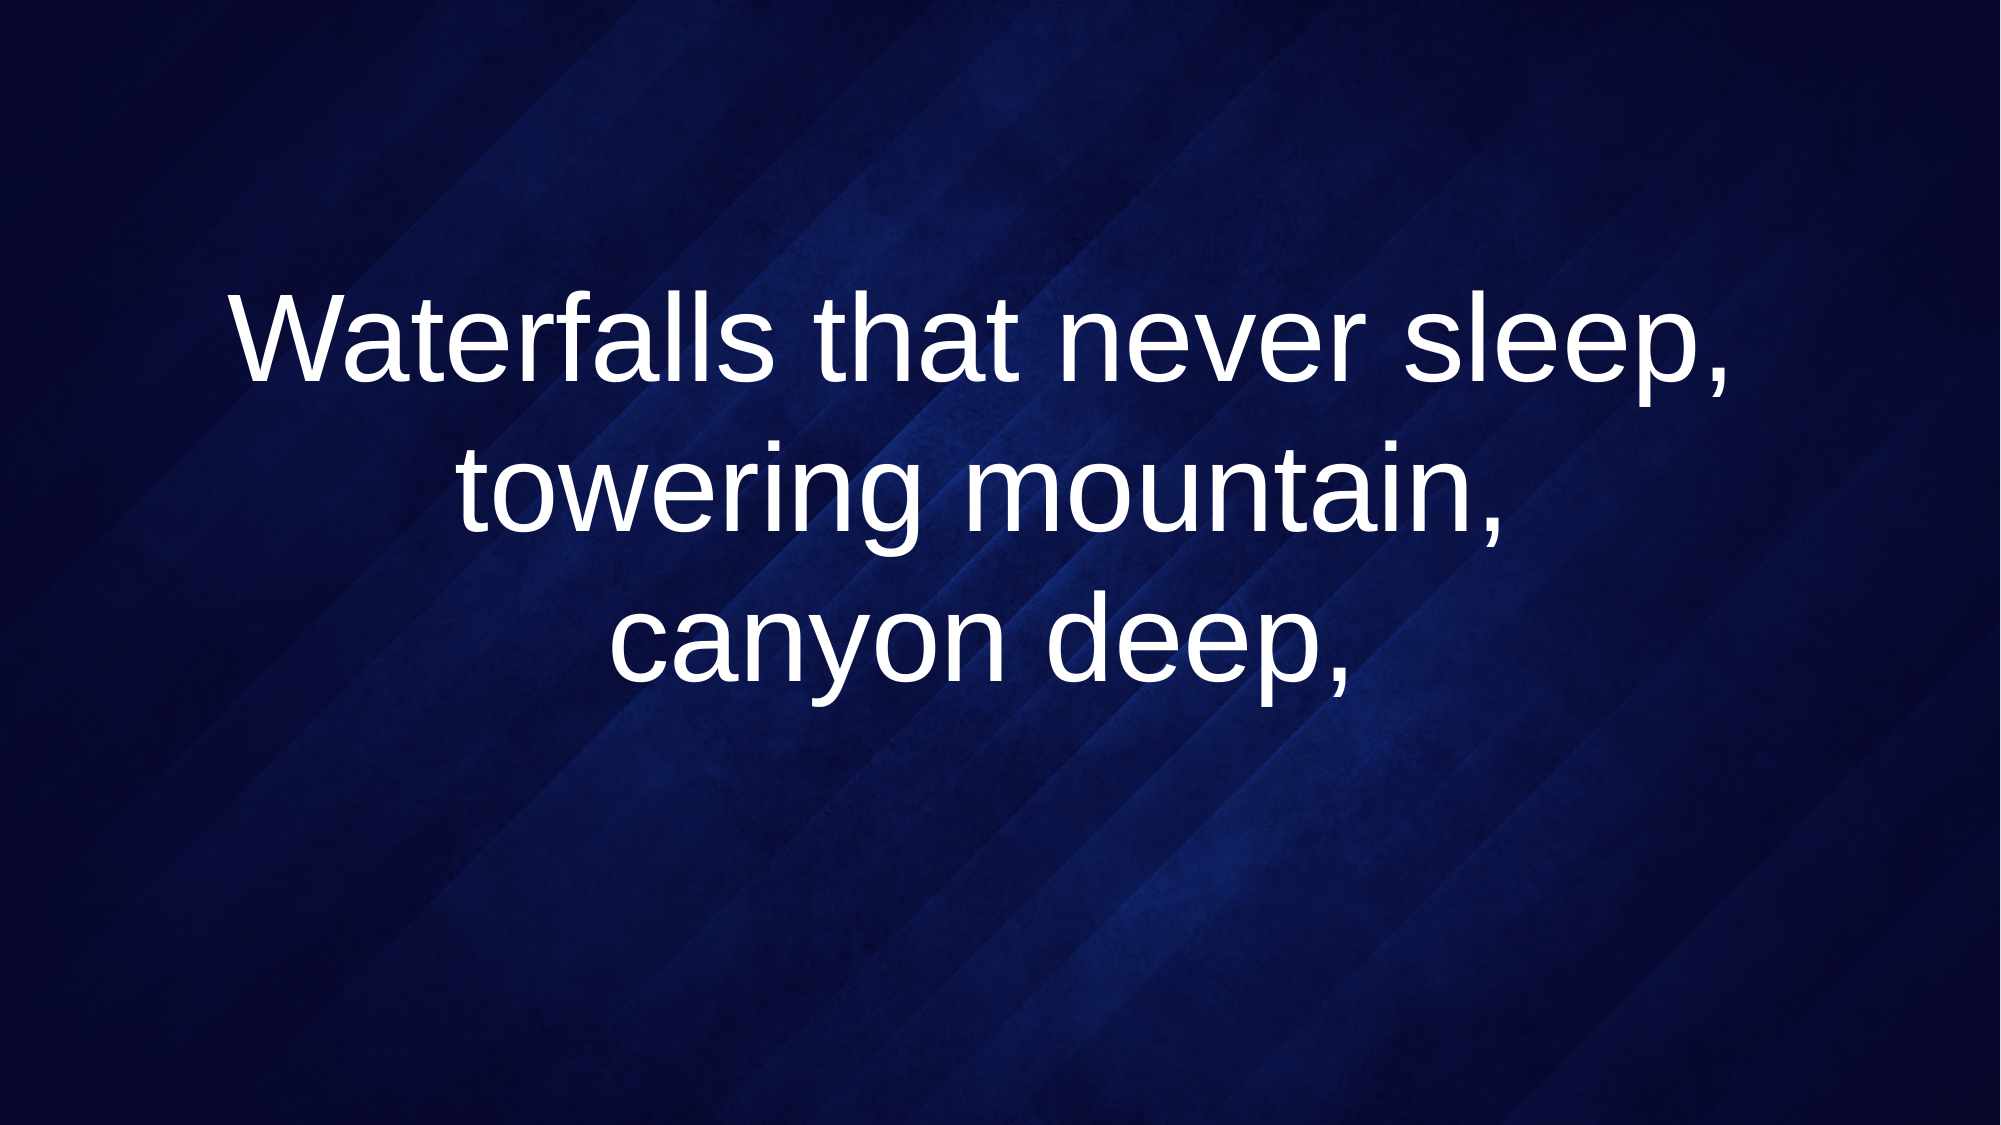

# Waterfalls that never sleep, towering mountain, canyon deep,